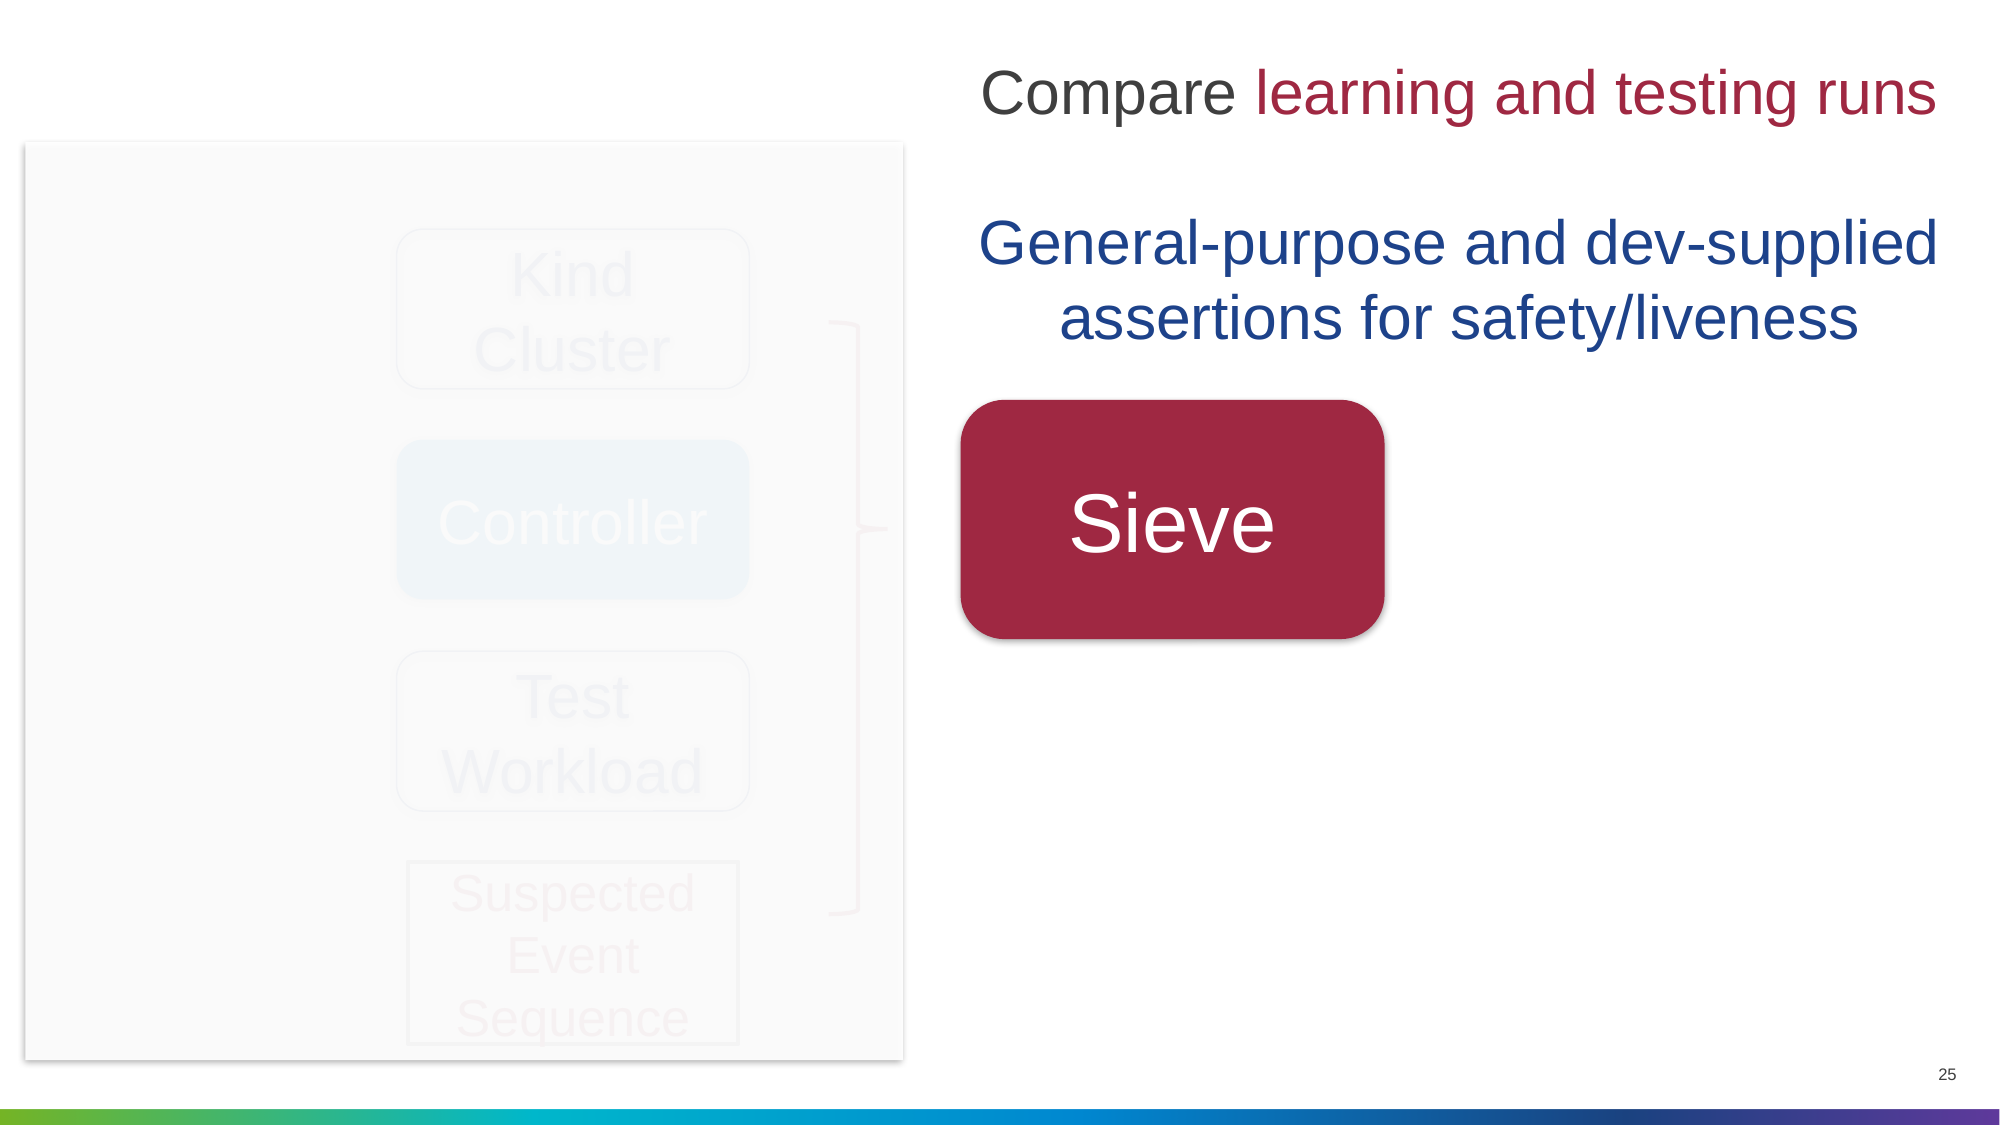

Compare learning and testing runs

General-purpose and dev-supplied assertions for safety/liveness

Kind Cluster

Sieve
# Sieve
Controller
Test Workload
Suspected Event
Sequence